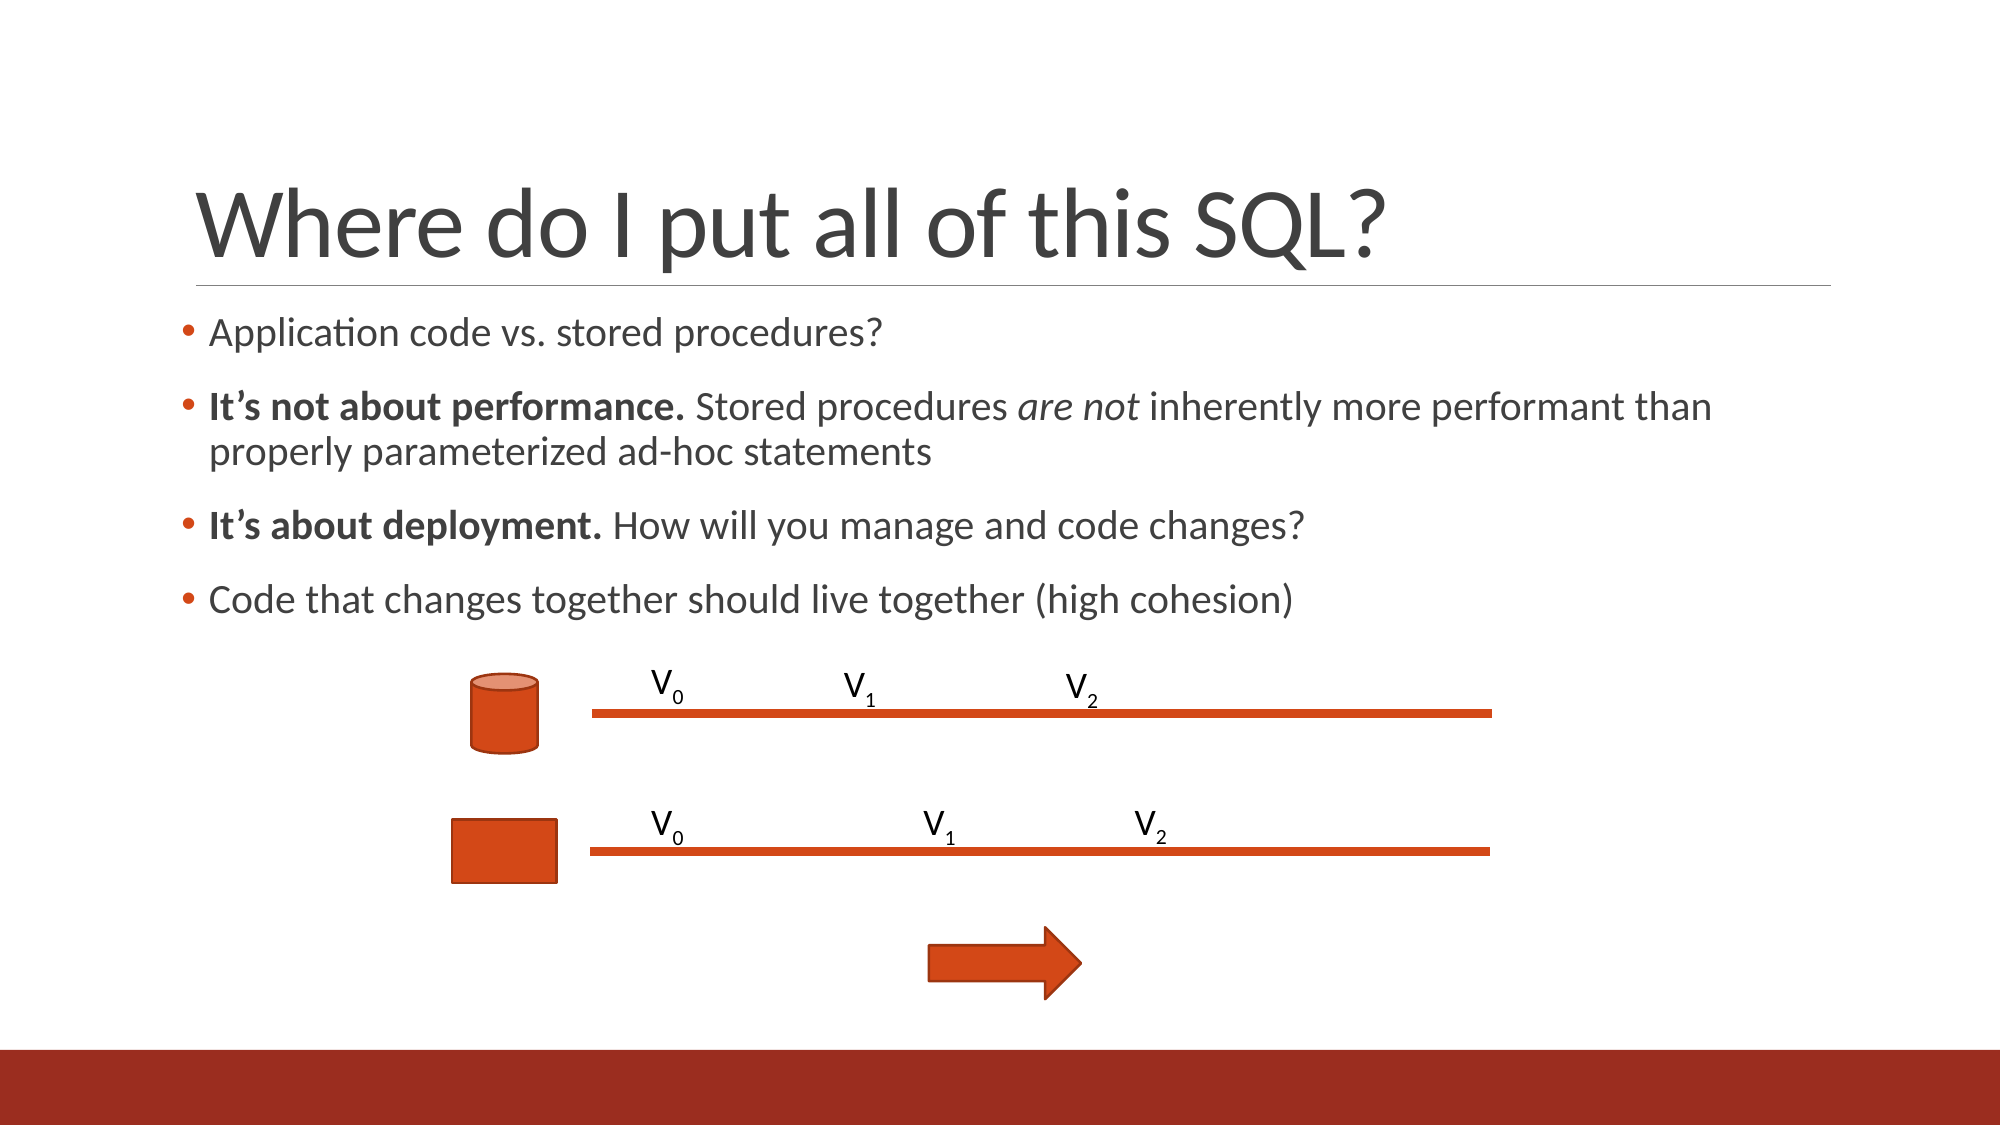

# Where do I put all of this SQL?
Application code vs. stored procedures?
It’s not about performance. Stored procedures are not inherently more performant than properly parameterized ad-hoc statements
It’s about deployment. How will you manage and code changes?
Code that changes together should live together (high cohesion)
V0
V1

V0
V1

V2
V2